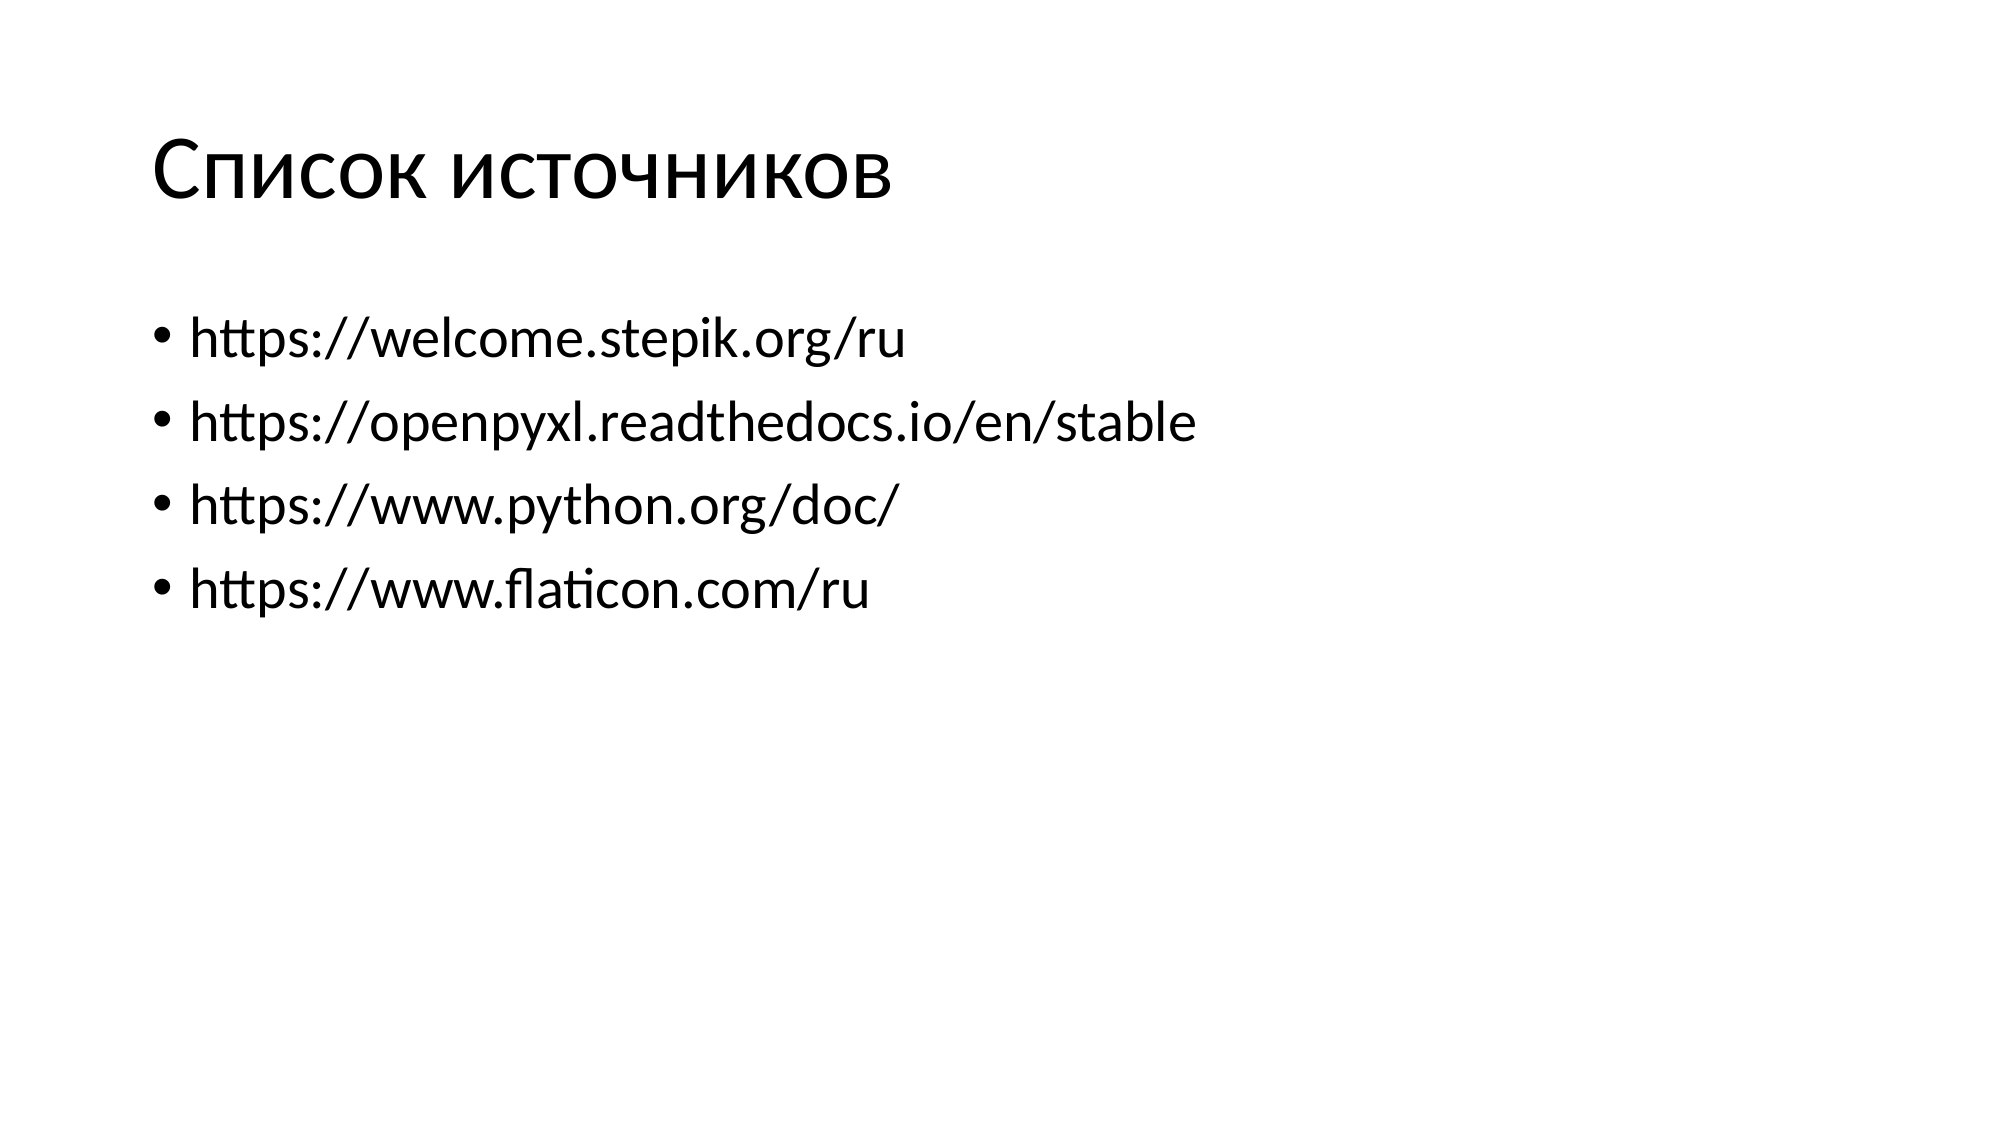

# Список источников
https://welcome.stepik.org/ru
https://openpyxl.readthedocs.io/en/stable
https://www.python.org/doc/
https://www.flaticon.com/ru